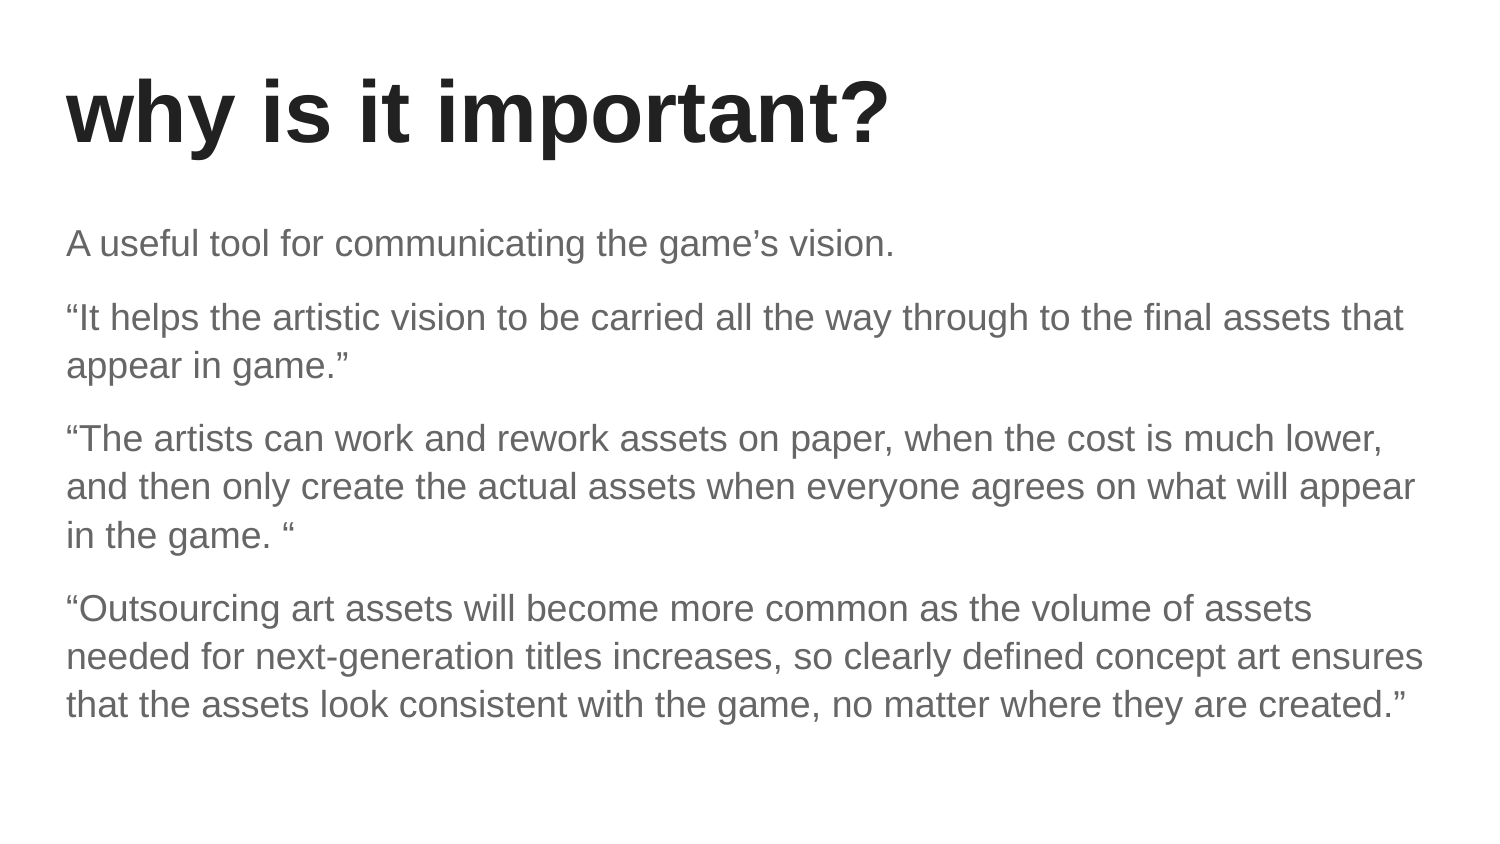

# why is it important?
A useful tool for communicating the game’s vision.
“It helps the artistic vision to be carried all the way through to the final assets that appear in game.”
“The artists can work and rework assets on paper, when the cost is much lower, and then only create the actual assets when everyone agrees on what will appear in the game. “
“Outsourcing art assets will become more common as the volume of assets needed for next-generation titles increases, so clearly defined concept art ensures that the assets look consistent with the game, no matter where they are created.”